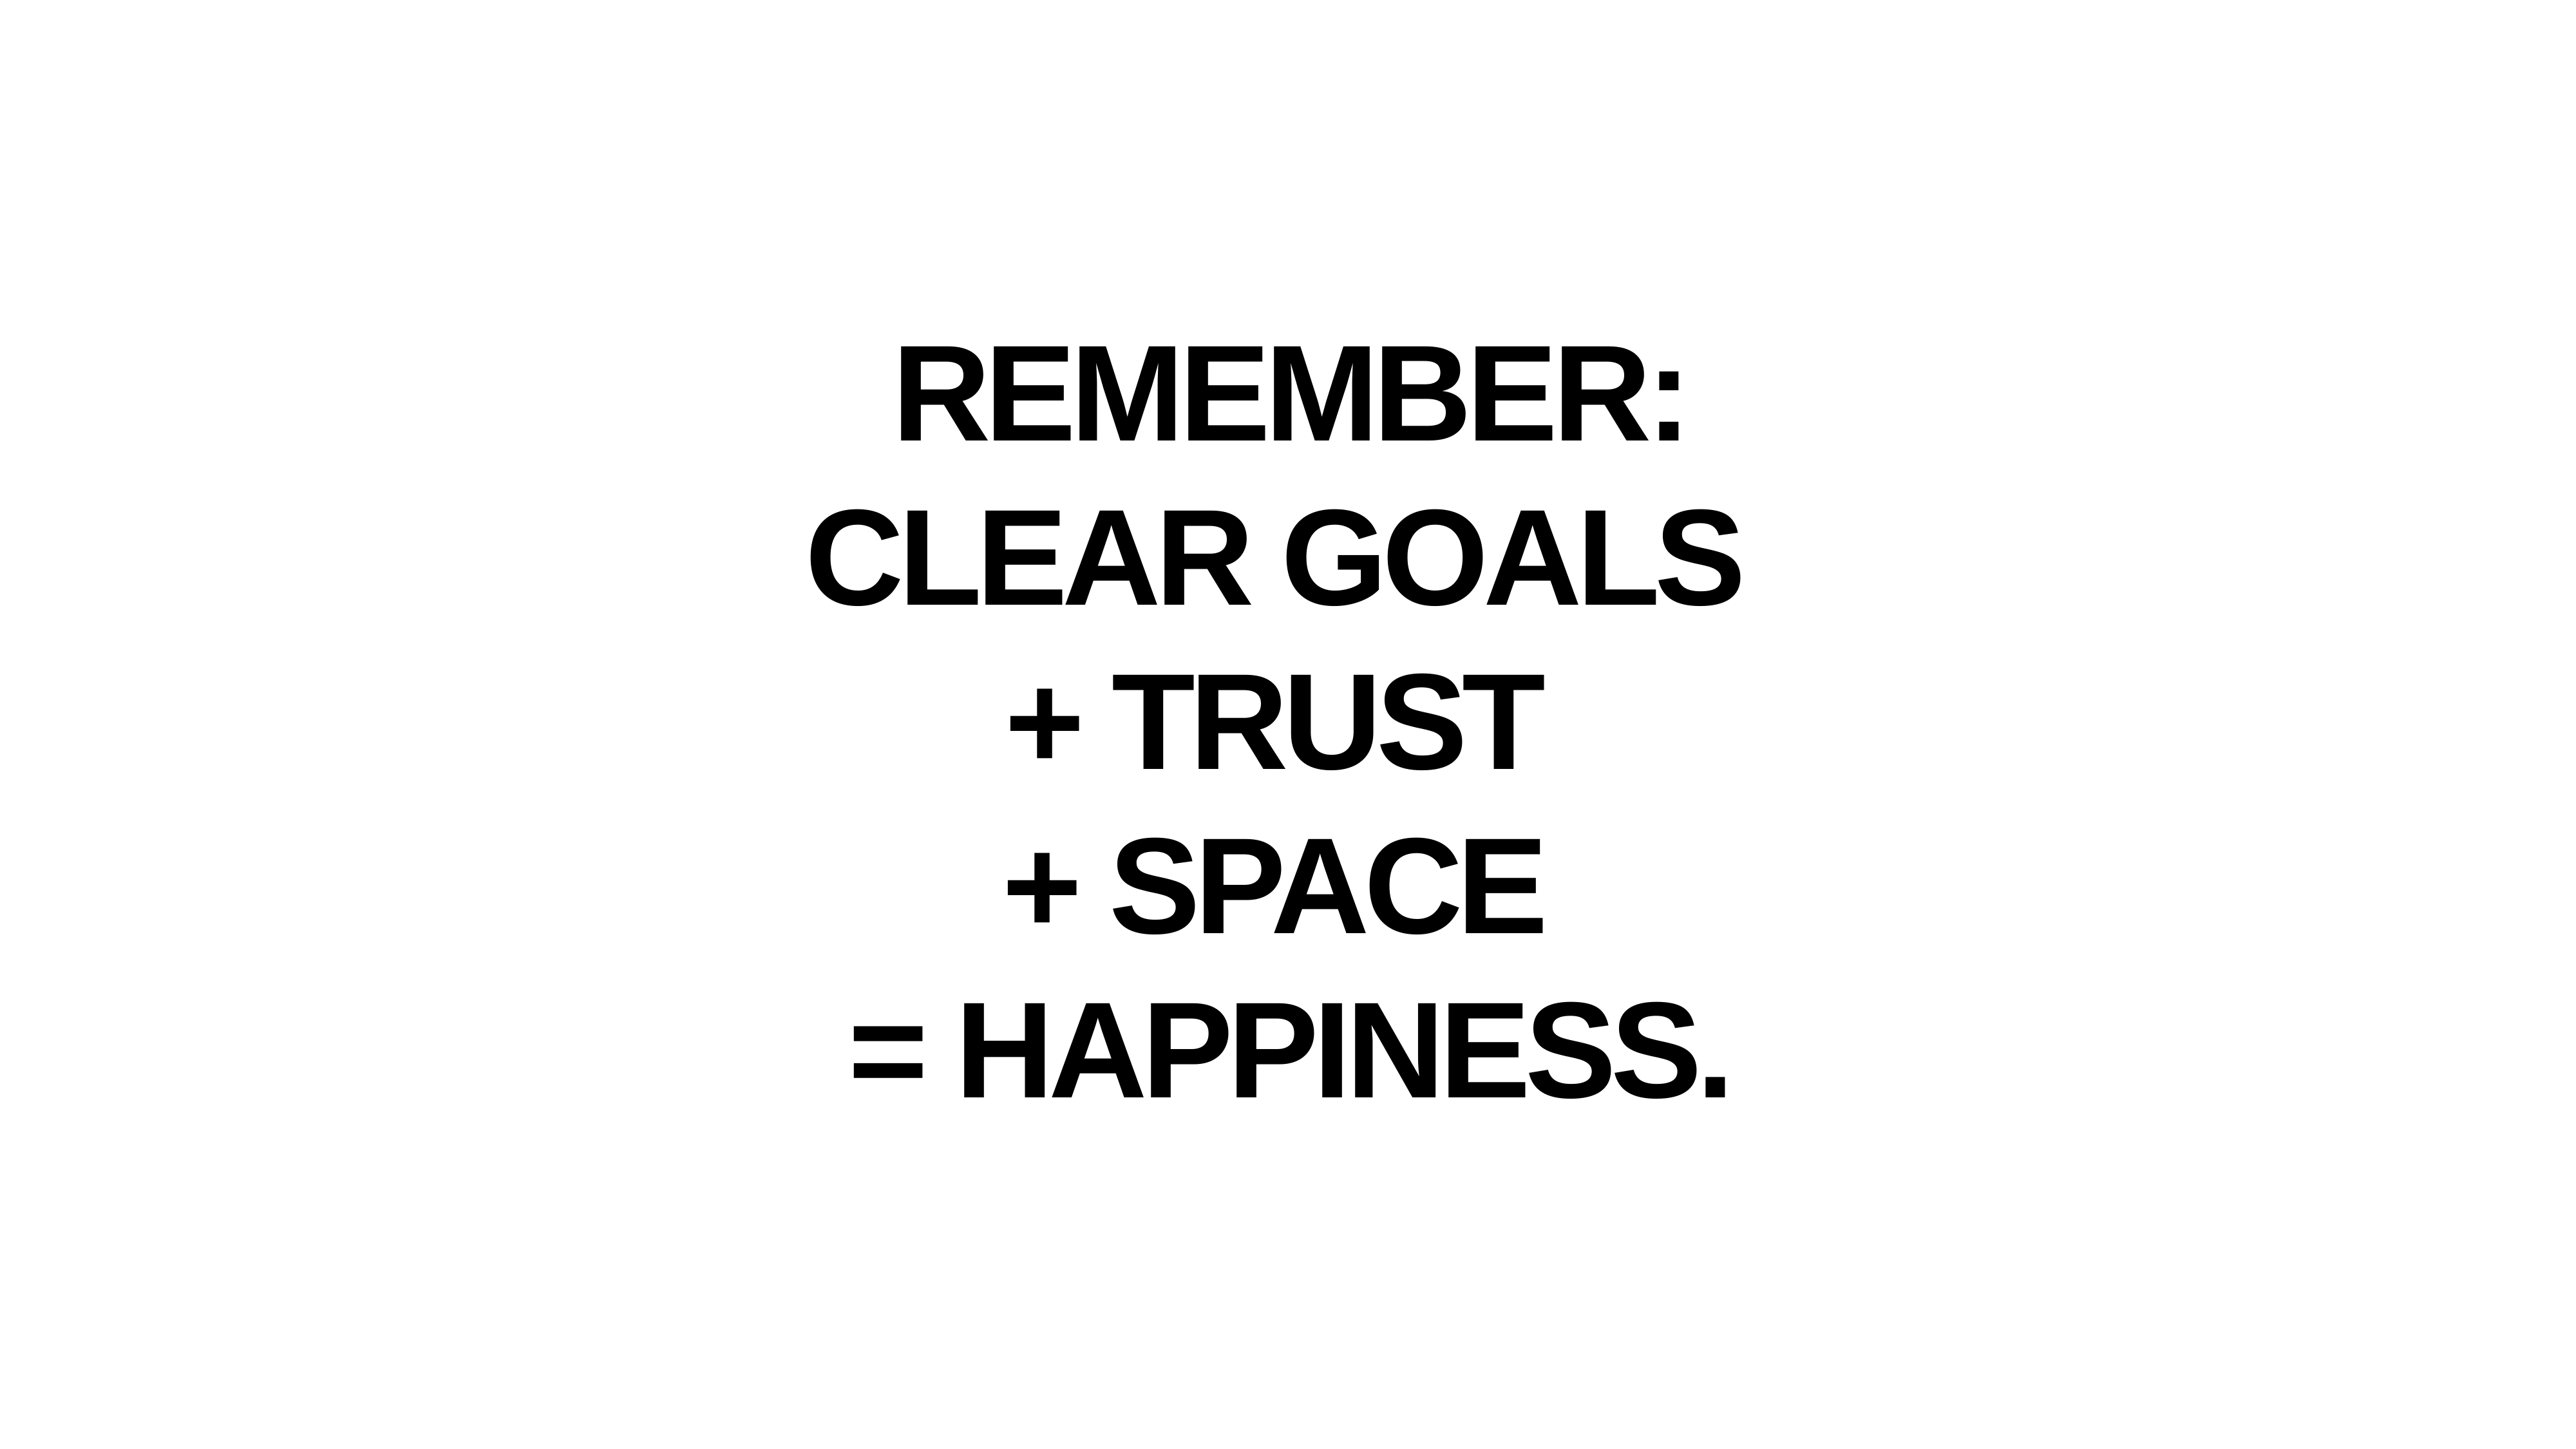

Remember:
Clear goals
+ trust
+ space
= happiness.